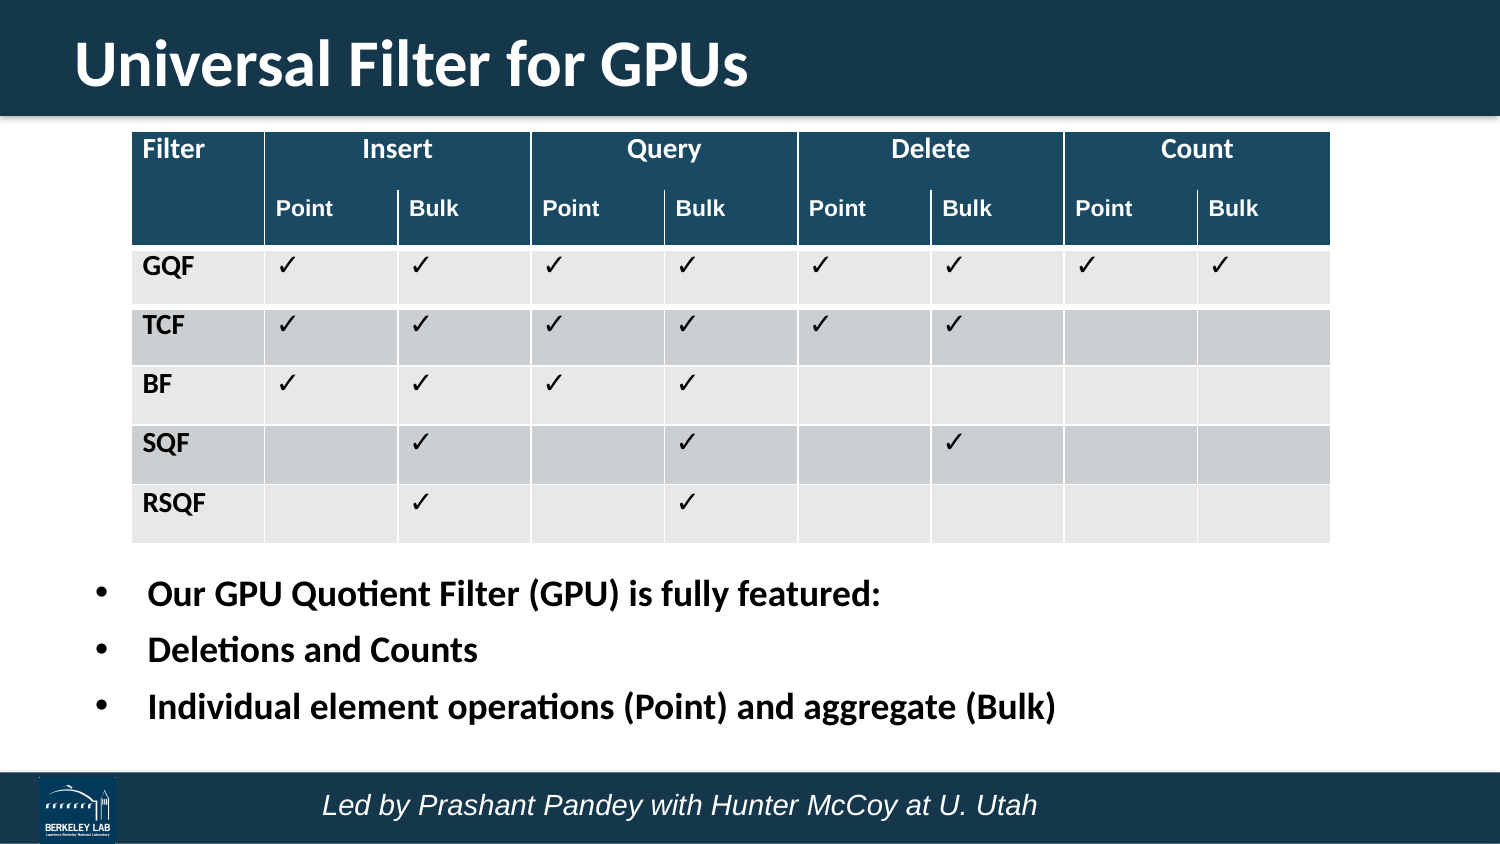

# Universal Filter for GPUs
| Filter | Insert |  | Query |  | Delete |  | Count |  |
| --- | --- | --- | --- | --- | --- | --- | --- | --- |
|  | Point | Bulk | Point | Bulk | Point | Bulk | Point | Bulk |
| GQF | ✓ | ✓ | ✓ | ✓ | ✓ | ✓ | ✓ | ✓ |
| TCF | ✓ | ✓ | ✓ | ✓ | ✓ | ✓ |  |  |
| BF | ✓ | ✓ | ✓ | ✓ |  |  |  |  |
| SQF |  | ✓ |  | ✓ |  | ✓ |  |  |
| RSQF |  | ✓ |  | ✓ |  |  |  |  |
Our GPU Quotient Filter (GPU) is fully featured:
Deletions and Counts
Individual element operations (Point) and aggregate (Bulk)
Led by Prashant Pandey with Hunter McCoy at U. Utah